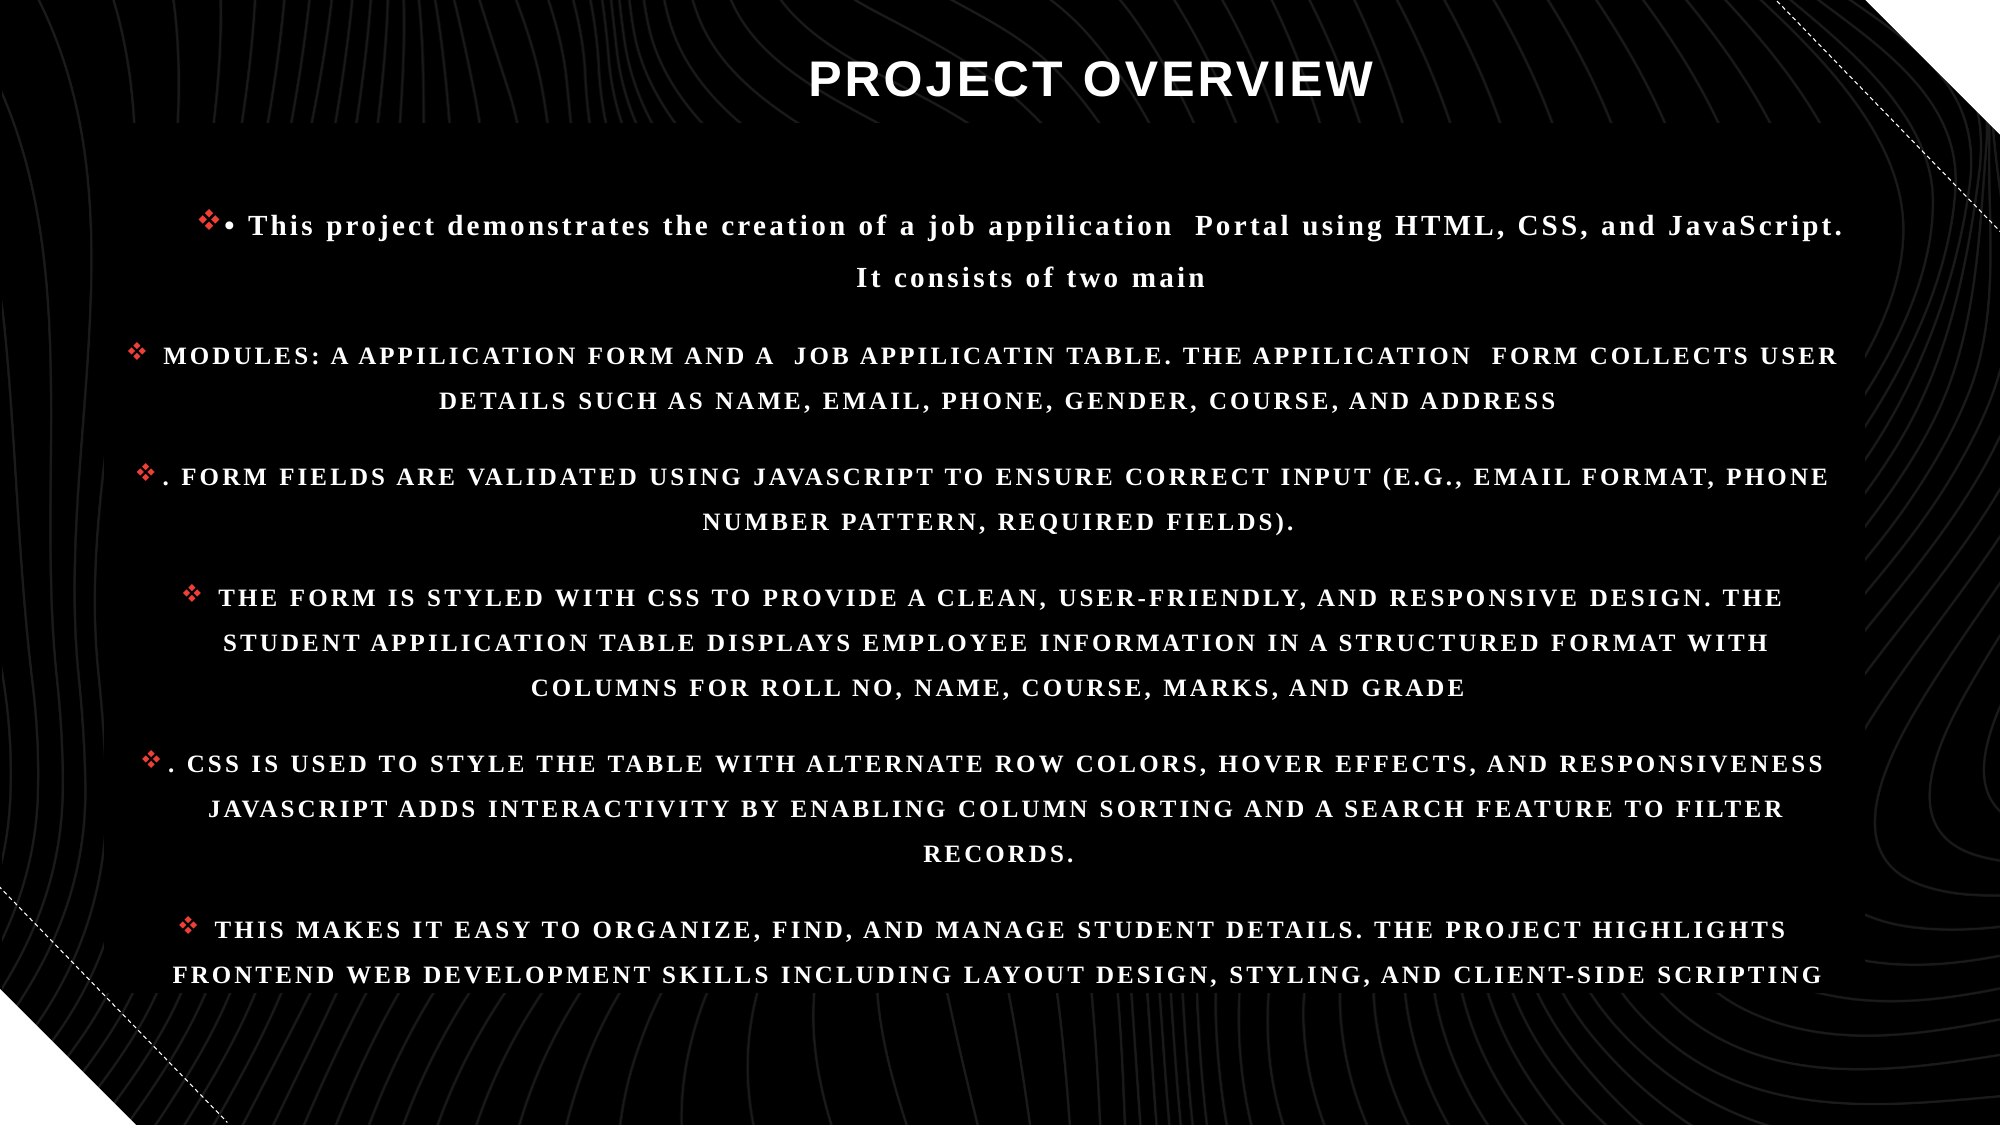

# PROJECT OVERVIEW

• This project demonstrates the creation of a job appilication  Portal using HTML, CSS, and JavaScript. It consists of two main
 modules: a appilication form and a  job appilicatin table. The appilication  form collects user details such as name, email, phone, gender, course, and address
. Form fields are validated using JavaScript to ensure correct input (e.g., email format, phone number pattern, required fields).
 The form is styled with CSS to provide a clean, user-friendly, and responsive design. The student appilication table displays employee information in a structured format with columns for Roll No, Name, Course, Marks, and Grade
. CSS is used to style the table with alternate row colors, hover effects, and responsiveness JavaScript adds interactivity by enabling column sorting and a search feature to filter records.
 This makes it easy to organize, find, and manage student details. The project highlights frontend web development skills including layout design, styling, and client-side scripting